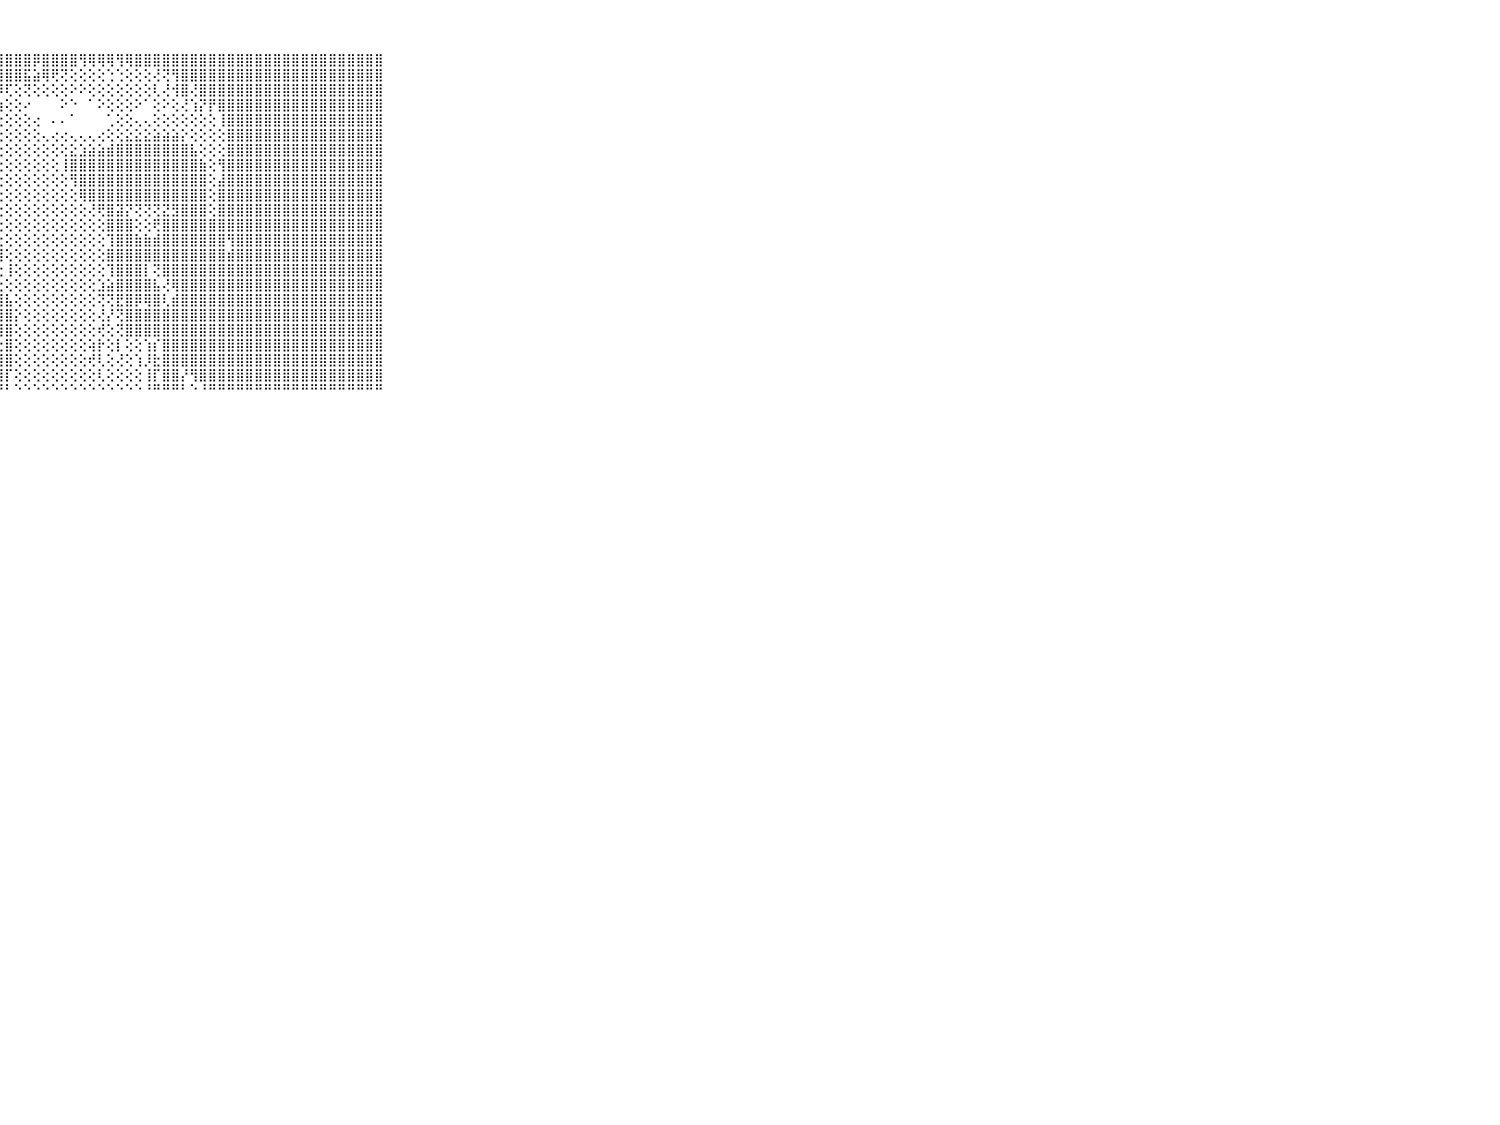

⠀⠀⠀⠀⠀⠀⠀⠀⠀⠀⠀⣿⣿⣿⣿⣿⣿⣿⣿⣿⣿⣿⣿⣿⣿⣿⣿⣿⣿⣿⣿⡿⣿⣿⣿⣿⢻⢿⢿⢿⢻⢿⣿⣿⣿⣿⣿⣿⣿⣿⣿⣿⣿⣿⣿⣿⣿⣿⣿⣿⣿⣿⣿⣿⣿⣿⣿⣿⣿⠀⠀⠀⠀⠀⠀⠀⠀⠀⠀⠀⠀
⠀⠀⠀⠀⠀⠀⠀⠀⠀⠀⠀⣿⣿⣿⣿⣿⣿⣿⣿⣿⣿⣿⣿⣿⣿⣿⣿⣿⣿⣿⣯⣵⢿⢟⢝⢕⢕⢕⢕⢑⢑⢕⢕⢕⢜⢝⢻⣿⣿⣿⣿⣿⣿⣿⣿⣿⣿⣿⣿⣿⣿⣿⣿⣿⣿⣿⣿⣿⣿⠀⠀⠀⠀⠀⠀⠀⠀⠀⠀⠀⠀
⠀⠀⠀⠀⠀⠀⠀⠀⠀⠀⠀⣿⣿⣿⣿⣿⣿⣿⣿⣿⣿⣿⣿⣿⣿⣿⣿⡿⢏⢕⢝⢕⢕⢕⢕⠕⠕⢕⢕⢕⢕⢕⢕⢕⢇⢜⢺⣿⢜⣿⣿⣿⣿⣿⣿⣿⣿⣿⣿⣿⣿⣿⣿⣿⣿⣿⣿⣿⣿⠀⠀⠀⠀⠀⠀⠀⠀⠀⠀⠀⠀
⠀⠀⠀⠀⠀⠀⠀⠀⠀⠀⠀⣿⣿⣿⣿⣿⣿⣿⣿⣿⣿⣿⣿⣿⣿⣿⣿⢷⢕⢕⠔⠀⠀⠀⠕⠑⠀⠁⠕⢕⢕⢕⠕⠁⢕⠕⢕⢜⢱⡝⡟⣿⣿⣿⣿⣿⣿⣿⣿⣿⣿⣿⣿⣿⣿⣿⣿⣿⣿⠀⠀⠀⠀⠀⠀⠀⠀⠀⠀⠀⠀
⠀⠀⠀⠀⠀⠀⠀⠀⠀⠀⠀⣿⣿⣿⣿⣿⣿⣿⣿⣿⣿⣿⣿⣿⢿⢏⢕⢕⢕⢕⢕⢔⠀⠄⠄⠁⠀⠀⠀⢁⢕⢕⢄⢄⢕⢕⢕⢕⢕⢕⢕⢸⣿⣿⣿⣿⣿⣿⣿⣿⣿⣿⣿⣿⣿⣿⣿⣿⣿⠀⠀⠀⠀⠀⠀⠀⠀⠀⠀⠀⠀
⠀⠀⠀⠀⠀⠀⠀⠀⠀⠀⠀⣿⣿⣿⣿⣿⣿⣿⣿⣿⣿⣿⣿⣏⡿⢕⢕⢕⢕⢕⢕⢕⢄⢔⢔⢄⢄⢄⢔⢕⢕⣕⣕⣕⣵⣵⣵⡕⢕⢕⢕⢕⣿⣿⣿⣿⣿⣿⣿⣿⣿⣿⣿⣿⣿⣿⣿⣿⣿⠀⠀⠀⠀⠀⠀⠀⠀⠀⠀⠀⠀
⠀⠀⠀⠀⠀⠀⠀⠀⠀⠀⠀⣿⣿⣿⣿⣿⣿⣿⣿⣿⣿⣿⣿⣿⣧⢕⢕⢕⢕⢕⢕⢕⢕⢕⢕⣕⣱⣵⣵⣾⣿⣿⣿⣿⣿⣿⣿⣿⣧⢕⢕⢕⣿⣿⣿⣿⣿⣿⣿⣿⣿⣿⣿⣿⣿⣿⣿⣿⣿⠀⠀⠀⠀⠀⠀⠀⠀⠀⠀⠀⠀
⠀⠀⠀⠀⠀⠀⠀⠀⠀⠀⠀⣿⣿⣿⣿⣿⣿⣿⣿⣿⣿⣿⣿⣿⣿⢕⢕⢕⢕⢕⢕⢕⢕⢕⢸⣿⣿⣿⣿⣿⣿⣿⣿⣿⣿⣿⣿⣿⣿⣷⢕⢻⣿⣿⣿⣿⣿⣿⣿⣿⣿⣿⣿⣿⣿⣿⣿⣿⣿⠀⠀⠀⠀⠀⠀⠀⠀⠀⠀⠀⠀
⠀⠀⠀⠀⠀⠀⠀⠀⠀⠀⠀⣿⣿⣿⣿⣿⣿⣿⣿⣿⣿⣿⣿⣿⣿⢕⢕⢕⢕⢕⢕⢕⢕⢕⢕⢻⣿⣿⣿⣿⣿⣿⣿⣿⣿⣿⣿⣿⣿⣿⢕⣼⣿⣿⣿⣿⣿⣿⣿⣿⣿⣿⣿⣿⣿⣿⣿⣿⣿⠀⠀⠀⠀⠀⠀⠀⠀⠀⠀⠀⠀
⠀⠀⠀⠀⠀⠀⠀⠀⠀⠀⠀⣿⣿⣿⣿⣿⣿⣿⣿⣿⣿⣿⣿⣿⣿⢕⢕⢕⢕⢕⢕⢕⢕⢕⢕⢕⢿⣿⣿⣿⣿⣿⣿⣿⣿⣿⣿⣿⣿⣿⢕⣿⣿⣿⣿⣿⣿⣿⣿⣿⣿⣿⣿⣿⣿⣿⣿⣿⣿⠀⠀⠀⠀⠀⠀⠀⠀⠀⠀⠀⠀
⠀⠀⠀⠀⠀⠀⠀⠀⠀⠀⠀⣿⣿⣿⣿⣿⣿⣿⣿⣿⣿⣿⣿⣿⣿⢕⢕⢕⢕⢕⢕⢕⢕⢕⢕⢕⢕⢜⢟⣿⣽⡝⢝⢝⢝⣝⣻⣿⣿⣿⢕⣿⣿⣿⣿⣿⣿⣿⣿⣿⣿⣿⣿⣿⣿⣿⣿⣿⣿⠀⠀⠀⠀⠀⠀⠀⠀⠀⠀⠀⠀
⠀⠀⠀⠀⠀⠀⠀⠀⠀⠀⠀⣿⣿⣿⣿⣿⣿⣿⣿⣿⣿⣿⣿⣿⣿⡕⢕⢕⢕⢕⢕⢕⢕⢕⢕⢕⢕⢕⢕⣿⣿⣿⢕⢕⢟⣿⣿⣿⣿⣿⣿⣿⣿⣿⣿⣿⣿⣿⣿⣿⣿⣿⣿⣿⣿⣿⣿⣿⣿⠀⠀⠀⠀⠀⠀⠀⠀⠀⠀⠀⠀
⠀⠀⠀⠀⠀⠀⠀⠀⠀⠀⠀⣿⣿⣿⣿⣿⣿⣿⣿⣿⣿⣿⣿⣿⢝⢕⢕⢕⢕⢕⢕⢕⢕⢕⢕⢕⢕⢕⢕⢹⣿⣿⣷⣷⣾⣿⣿⣿⣿⣿⣿⣿⢻⣿⣿⣿⣿⣿⣿⣿⣿⣿⣿⣿⣿⣿⣿⣿⣿⠀⠀⠀⠀⠀⠀⠀⠀⠀⠀⠀⠀
⠀⠀⠀⠀⠀⠀⠀⠀⠀⠀⠀⣿⣿⣿⣿⣿⣿⣿⣿⣿⣿⣿⣿⣿⣕⢕⢕⢸⢕⢕⢕⢕⢕⢕⢕⢕⢕⢕⢕⣿⣿⣿⣿⣿⣿⣿⣿⣿⣿⣿⣿⣿⣾⣿⣿⣿⣿⣿⣿⣿⣿⣿⣿⣿⣿⣿⣿⣿⣿⠀⠀⠀⠀⠀⠀⠀⠀⠀⠀⠀⠀
⠀⠀⠀⠀⠀⠀⠀⠀⠀⠀⠀⣿⣿⣿⣿⣿⣿⣿⣿⣿⣿⣿⣿⣿⣿⡕⡕⢕⢸⢕⢕⢕⢕⢕⢕⢕⢕⢕⢕⢹⣿⣿⣿⡇⢝⣿⣿⣿⣿⣿⣿⣿⣿⣿⣿⣿⣿⣿⣿⣿⣿⣿⣿⣿⣿⣿⣿⣿⣿⠀⠀⠀⠀⠀⠀⠀⠀⠀⠀⠀⠀
⠀⠀⠀⠀⠀⠀⠀⠀⠀⠀⠀⣿⣿⣿⣿⣿⣿⣿⣿⣿⣿⣿⣿⣿⣿⣷⣟⢕⢕⢕⢕⢕⢕⢕⢕⢕⢕⢕⣱⣵⣿⣿⣿⣿⣧⢜⢿⣿⣿⣿⣿⣿⣿⣿⣿⣿⣿⣿⣿⣿⣿⣿⣿⣿⣿⣿⣿⣿⣿⠀⠀⠀⠀⠀⠀⠀⠀⠀⠀⠀⠀
⠀⠀⠀⠀⠀⠀⠀⠀⠀⠀⠀⣿⣿⣿⣿⣿⣿⣿⣿⣿⣿⣿⣿⣿⣿⣿⣿⣿⣧⢕⢕⢕⢕⢕⢕⢕⢕⢕⢝⢝⣟⣿⡿⢿⣿⢇⣾⣿⣿⣿⣿⣿⣿⣿⣿⣿⣿⣿⣿⣿⣿⣿⣿⣿⣿⣿⣿⣿⣿⠀⠀⠀⠀⠀⠀⠀⠀⠀⠀⠀⠀
⠀⠀⠀⠀⠀⠀⠀⠀⠀⠀⠀⣿⣿⣿⣿⣿⣿⣿⣿⣿⣿⣿⣿⣿⣿⣿⣿⣿⣿⡕⢕⢕⢕⢕⢕⢕⢕⢕⢜⡜⢝⣿⣿⣿⣿⣿⣿⣿⣿⣿⣿⣿⣿⣿⣿⣿⣿⣿⣿⣿⣿⣿⣿⣿⣿⣿⣿⣿⣿⠀⠀⠀⠀⠀⠀⠀⠀⠀⠀⠀⠀
⠀⠀⠀⠀⠀⠀⠀⠀⠀⠀⠀⣿⣿⣿⣿⣿⣿⣿⣿⣿⣿⣿⣿⣿⣿⣿⣿⣿⣿⢕⢕⢕⢕⢕⢕⢕⢕⢕⢞⢕⢝⣿⣿⣿⣿⣿⣿⣿⣿⣿⣿⣿⣿⣿⣿⣿⣿⣿⣿⣿⣿⣿⣿⣿⣿⣿⣿⣿⣿⠀⠀⠀⠀⠀⠀⠀⠀⠀⠀⠀⠀
⠀⠀⠀⠀⠀⠀⠀⠀⠀⠀⠀⣿⣿⣿⣿⣿⣿⣿⣿⣿⣿⣿⣿⣿⣿⣿⢟⢕⣿⢕⢕⢕⢕⢕⢕⢕⢕⢵⡗⢕⡇⢕⢕⢱⡎⣿⣿⣿⣿⣿⣿⣿⣿⣿⣿⣿⣿⣿⣿⣿⣿⣿⣿⣿⣿⣿⣿⣿⣿⠀⠀⠀⠀⠀⠀⠀⠀⠀⠀⠀⠀
⠀⠀⠀⠀⠀⠀⠀⠀⠀⠀⠀⣿⣿⣿⣿⣿⣿⣿⣿⣿⣿⣿⡿⢿⢏⢕⢕⢸⣿⢕⢕⢕⢕⢕⢕⢕⢕⢞⢇⢕⢜⢕⢱⡸⣗⣿⣿⣿⣿⣿⣿⣿⣿⣿⣿⣿⣿⣿⣿⣿⣿⣿⣿⣿⣿⣿⣿⣿⣿⠀⠀⠀⠀⠀⠀⠀⠀⠀⠀⠀⠀
⠀⠀⠀⠀⠀⠀⠀⠀⠀⠀⠀⣿⣿⣿⣿⣿⡿⢟⢟⠏⠙⠑⠑⠁⠀⠀⠁⣸⡏⢕⢕⢕⢕⢕⢕⢕⢕⢕⢇⢕⢕⢕⢕⢸⡏⣿⣿⡜⢻⣿⣿⣿⣿⣿⣿⣿⣿⣿⣿⣿⣿⣿⣿⣿⣿⣿⣿⣿⣿⠀⠀⠀⠀⠀⠀⠀⠀⠀⠀⠀⠀
⠀⠀⠀⠀⠀⠀⠀⠀⠀⠀⠀⠛⠛⠋⠙⠑⠑⠀⠀⠀⠀⠀⠀⠀⠀⠀⠀⠛⠃⠑⠑⠑⠑⠑⠑⠑⠑⠑⠑⠑⠑⠑⠑⠘⠛⠛⠛⠃⠑⠘⠛⠛⠛⠛⠛⠛⠛⠛⠛⠛⠛⠛⠛⠛⠛⠛⠛⠛⠛⠀⠀⠀⠀⠀⠀⠀⠀⠀⠀⠀⠀